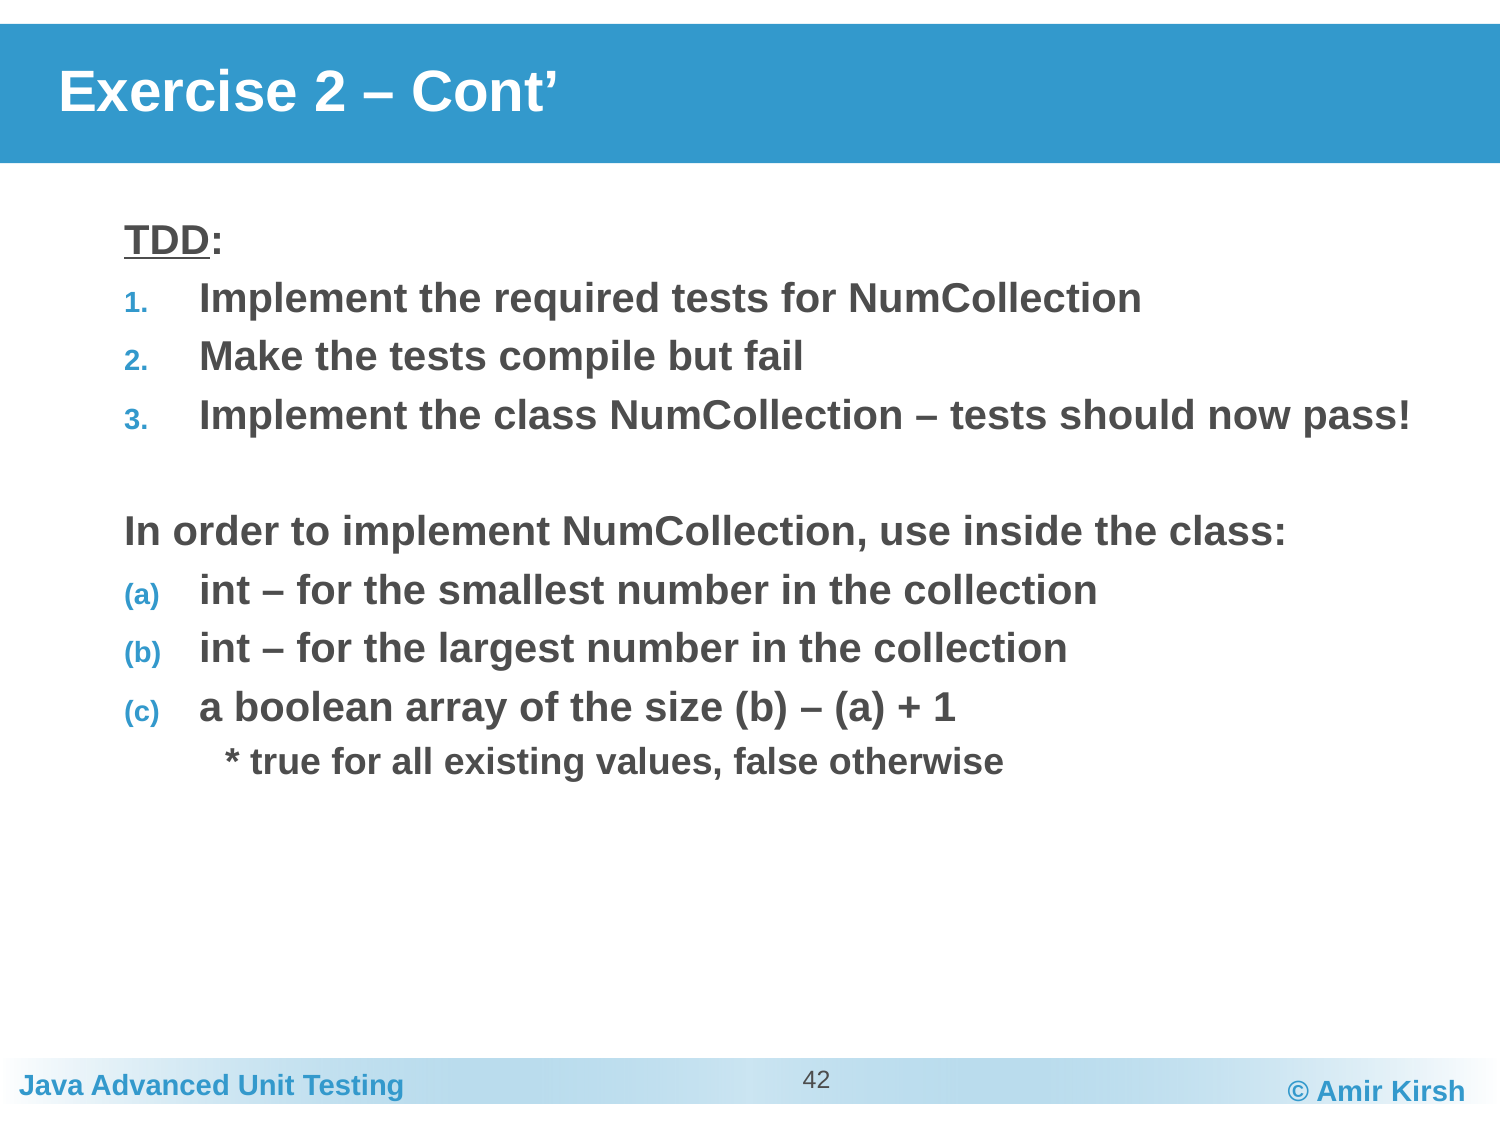

# Exercise 2 – Cont’
TDD:
Implement the required tests for NumCollection
Make the tests compile but fail
Implement the class NumCollection – tests should now pass!

In order to implement NumCollection, use inside the class:
int – for the smallest number in the collection
int – for the largest number in the collection
a boolean array of the size (b) – (a) + 1
	* true for all existing values, false otherwise

42